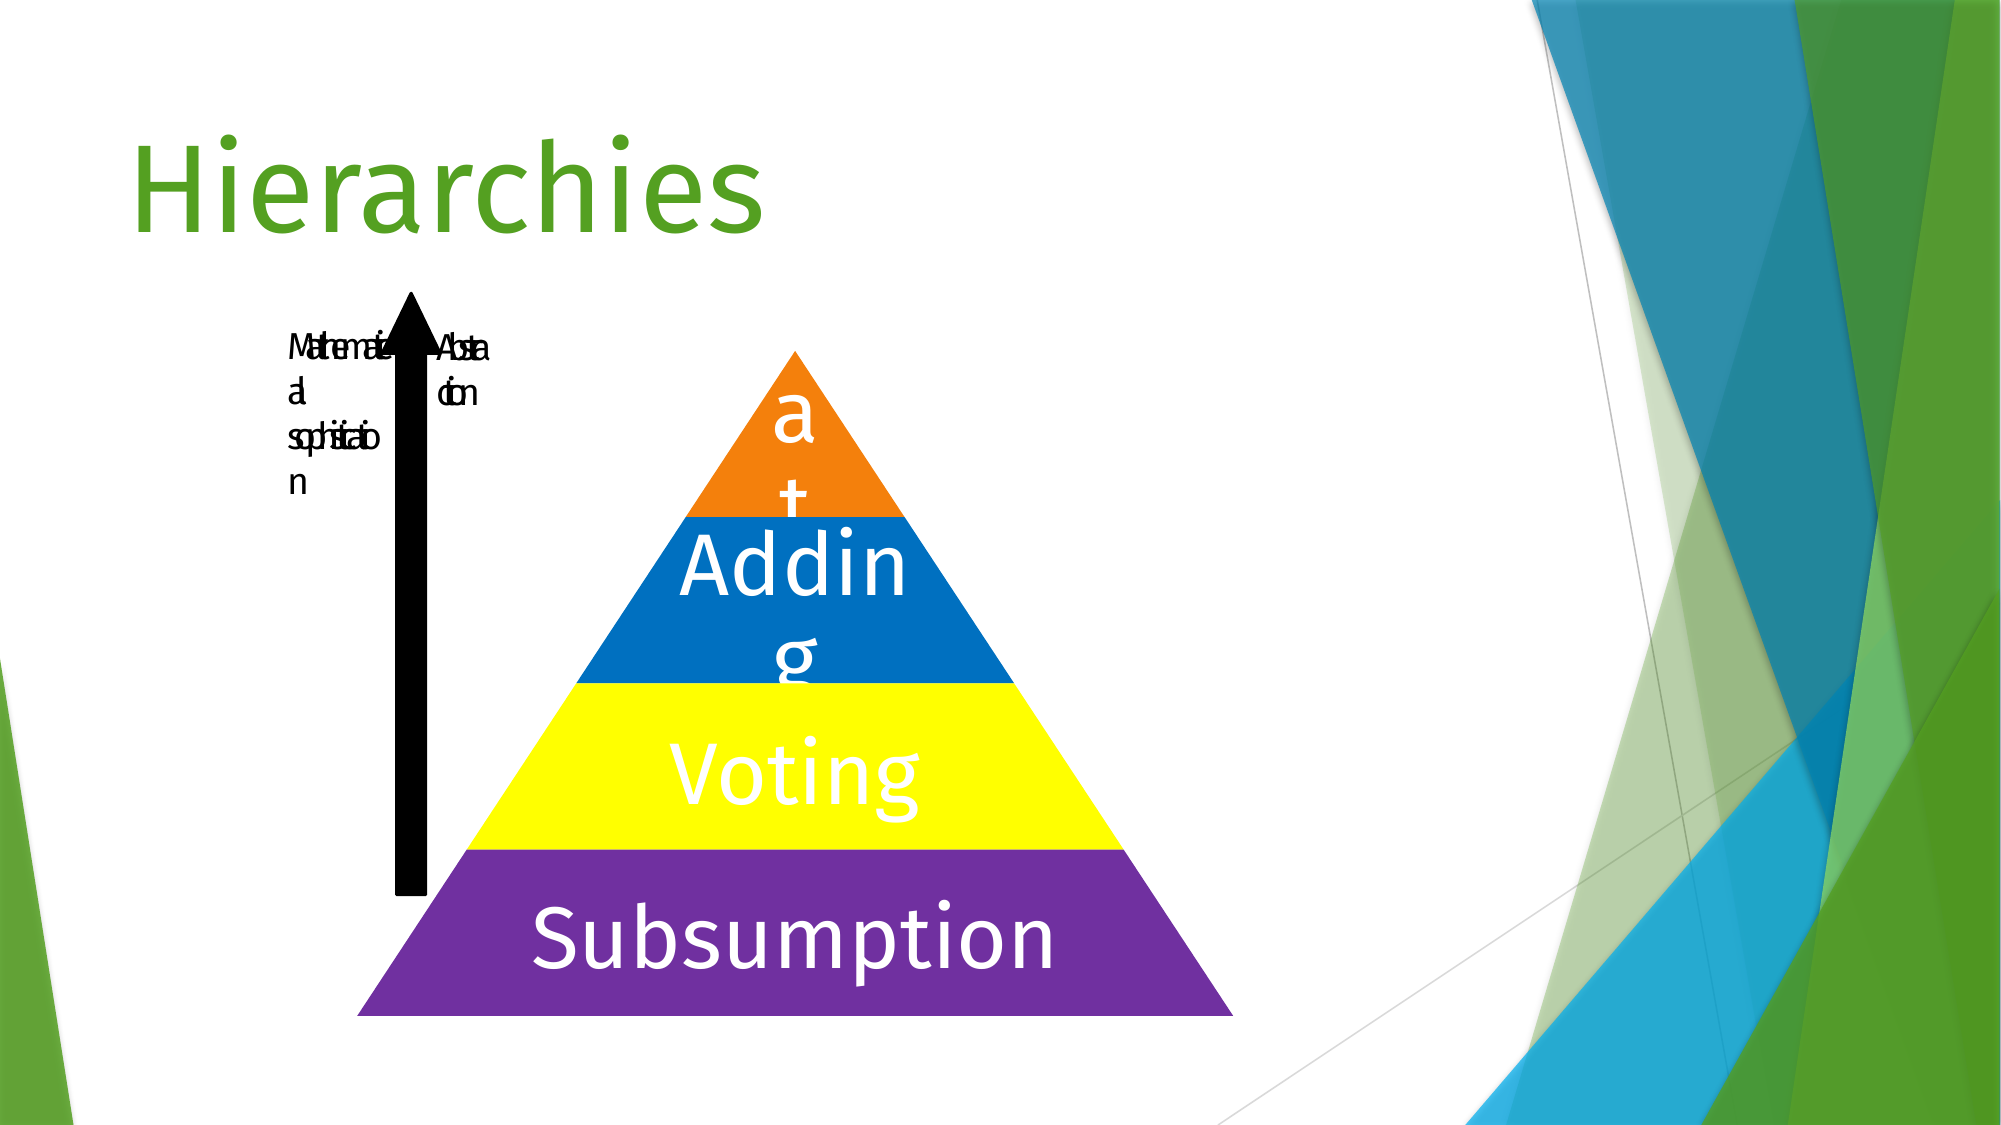

# Hierarchies

Mathematical sophistication
Abstraction
Math
Adding
Voting
Subsumption